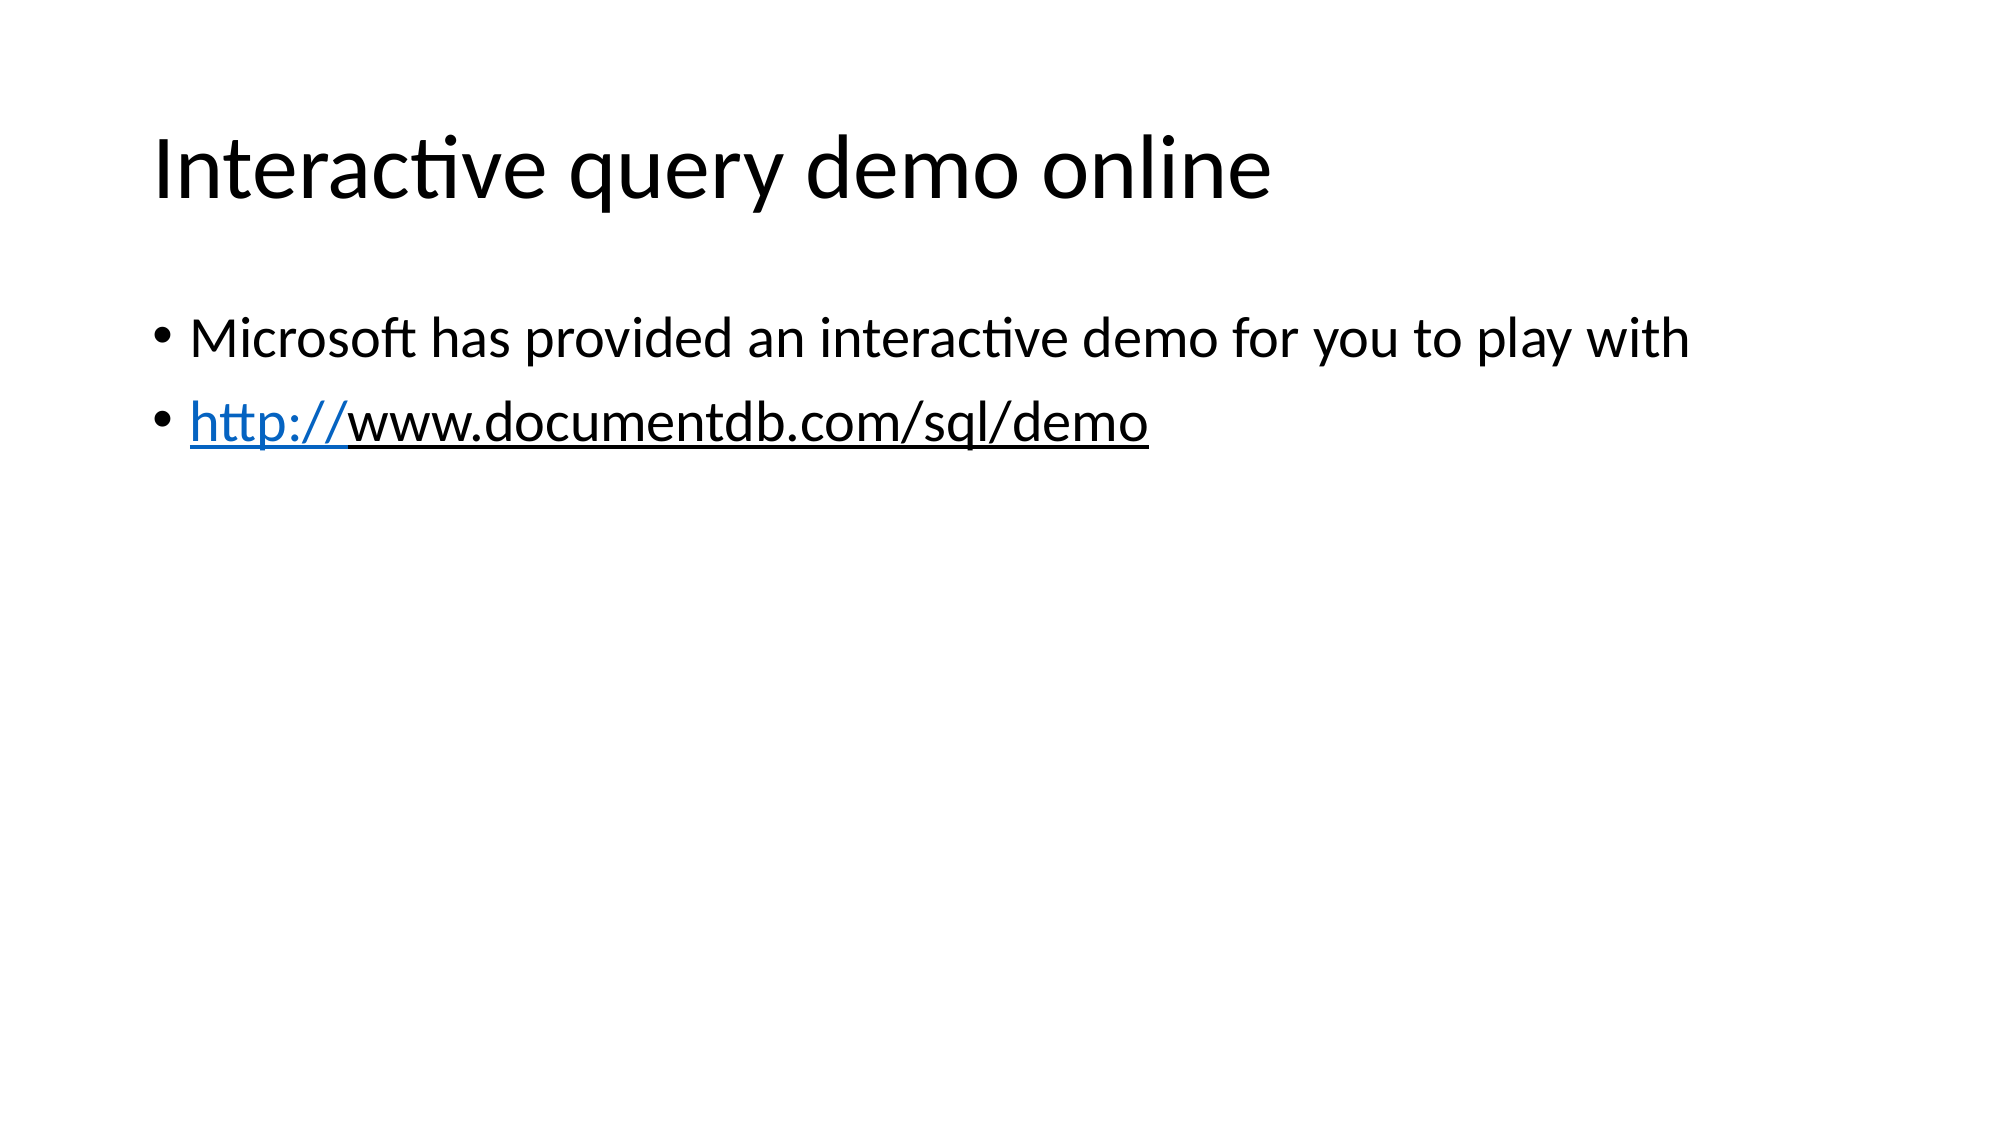

# Interactive query demo online
Microsoft has provided an interactive demo for you to play with
http://www.documentdb.com/sql/demo